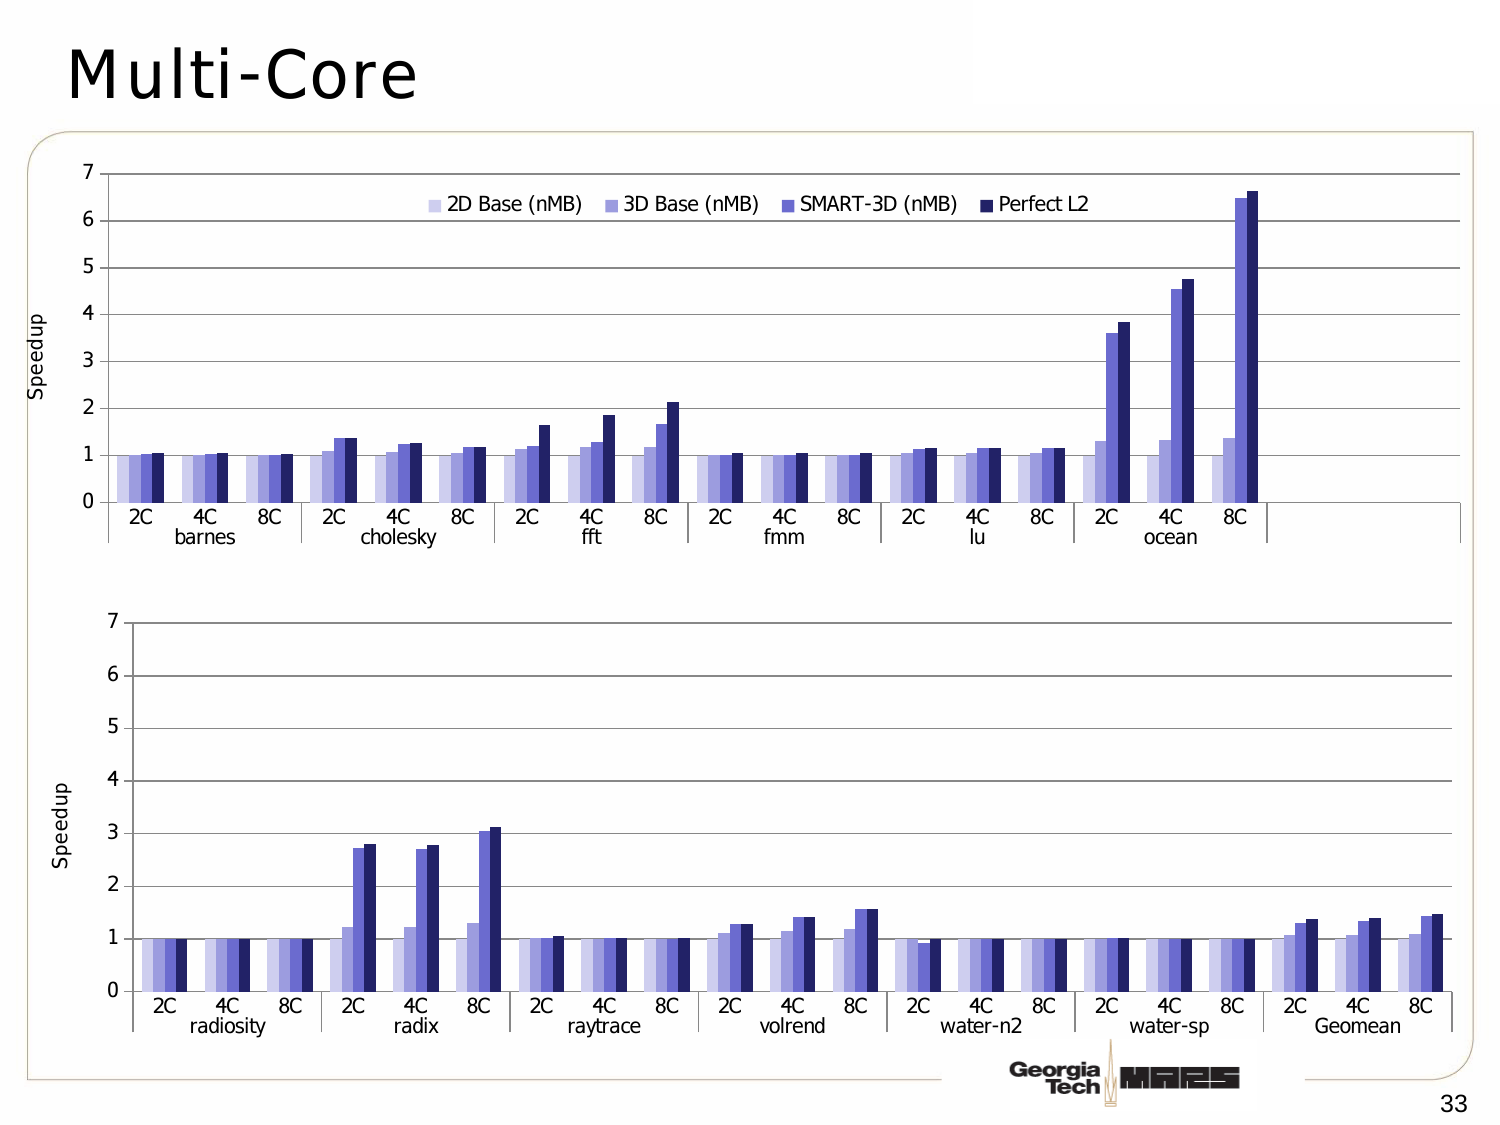

# Multi-Core

### Chart

| Category | 2D Base (nMB) | 3D Base (nMB) | SMART-3D (nMB) | Perfect L2 |
|---|---|---|---|---|
| 2C | 1.0 | 1.016584036698559 | 1.0243166698014514 | 1.055977288668521 |
| 4C | 1.0 | 1.0163991272553035 | 1.0336724645057636 | 1.053483191043382 |
| 8C | 1.0 | 1.010767498727385 | 1.0211221331398928 | 1.0344100532913532 |
| 2C | 1.0 | 1.089816237751756 | 1.36475123787945 | 1.3809079017344823 |
| 4C | 1.0 | 1.0688960918742338 | 1.256761742716191 | 1.2673762262805963 |
| 8C | 1.0 | 1.0500859173923702 | 1.1775403769629682 | 1.182476525454526 |
| 2C | 1.0 | 1.1496905202742838 | 1.2097661308220686 | 1.6438555735595333 |
| 4C | 1.0 | 1.1738961717711398 | 1.2970654501504895 | 1.8667380220070724 |
| 8C | 1.0 | 1.1910283004061222 | 1.6768481047305703 | 2.141691882576522 |
| 2C | 1.0 | 1.0191978726935906 | 1.0089069784830607 | 1.058404784179756 |
| 4C | 1.0 | 1.0193114491646493 | 1.0149846475461848 | 1.0589570798843502 |
| 8C | 1.0 | 1.0194797435912082 | 1.0219979704498965 | 1.059746689873323 |
| 2C | 1.0 | 1.0499241695696448 | 1.1489462239917552 | 1.1519467751881323 |
| 4C | 1.0 | 1.050176981719915 | 1.1513241834658596 | 1.1553976995877695 |
| 8C | 1.0 | 1.0531843603264925 | 1.1628014862764535 | 1.1663615137942356 |
| 2C | 1.0 | 1.3199188973856402 | 3.6017278984855134 | 3.8511065651232754 |
| 4C | 1.0 | 1.3399808064612408 | 4.540881717472172 | 4.75545627200819 |
| 8C | 1.0 | 1.3690951475453712 | 6.486375476484863 | 6.62878571612238 |

### Chart

| Category | 2D Base (nMB) | 3D Base (nMB) | SMART-3D (nMB) | Perfect L2 |
|---|---|---|---|---|
| 2C | 1.0 | 1.000687998670916 | 1.002009706257313 | 1.0020909004242358 |
| 4C | 1.0 | 1.0010423948867813 | 1.002628064848926 | 1.002858280017524 |
| 8C | 1.0 | 1.0009458198282284 | 1.0029505804583425 | 1.0032299478174254 |
| 2C | 1.0 | 1.2297344065427789 | 2.7288491082020916 | 2.796051340440827 |
| 4C | 1.0 | 1.2270558410061905 | 2.7180027720746547 | 2.780405381390289 |
| 8C | 1.0 | 1.2994587940262292 | 3.05255137972745 | 3.1337777985947204 |
| 2C | 1.0 | 1.0142818259087214 | 1.010037691446608 | 1.0504219910859327 |
| 4C | 1.0 | 1.006248141448167 | 1.0098198670796903 | 1.0230334132807102 |
| 8C | 1.0 | 1.0064344813319266 | 1.0076334857129523 | 1.0230652400246611 |
| 2C | 1.0 | 1.106775675563685 | 1.2758380487614485 | 1.2915684205490887 |
| 4C | 1.0 | 1.1491993708780661 | 1.4086679563494164 | 1.4187887256815044 |
| 8C | 1.0 | 1.1892346405697283 | 1.5669311467369083 | 1.5784217217863508 |
| 2C | 1.0 | 1.000810943079552 | 0.9226511556411714 | 1.0027456910631805 |
| 4C | 1.0 | 1.0010420936587456 | 0.9947364717638654 | 1.0034897993674765 |
| 8C | 1.0 | 1.001177656580711 | 1.000264694542934 | 1.0042549036189683 |
| 2C | 1.0 | 1.0070436327550565 | 1.0204064798260062 | 1.0227065026058406 |
| 4C | 1.0 | 1.0016140524815371 | 1.004467863762901 | 1.0048657709758406 |
| 8C | 1.0 | 1.0022261731174524 | 1.0063041283411762 | 1.0066260999979137 |
| 2C | 1.0 | 1.0795203073695128 | 1.3005803371054303 | 1.3704157248717748 |
| 4C | 1.0 | 1.0830677417721035 | 1.3436622696851368 | 1.405021283531525 |
| 8C | 1.0 | 1.0928691180813324 | 1.4340149463041458 | 1.4796814336469126 |